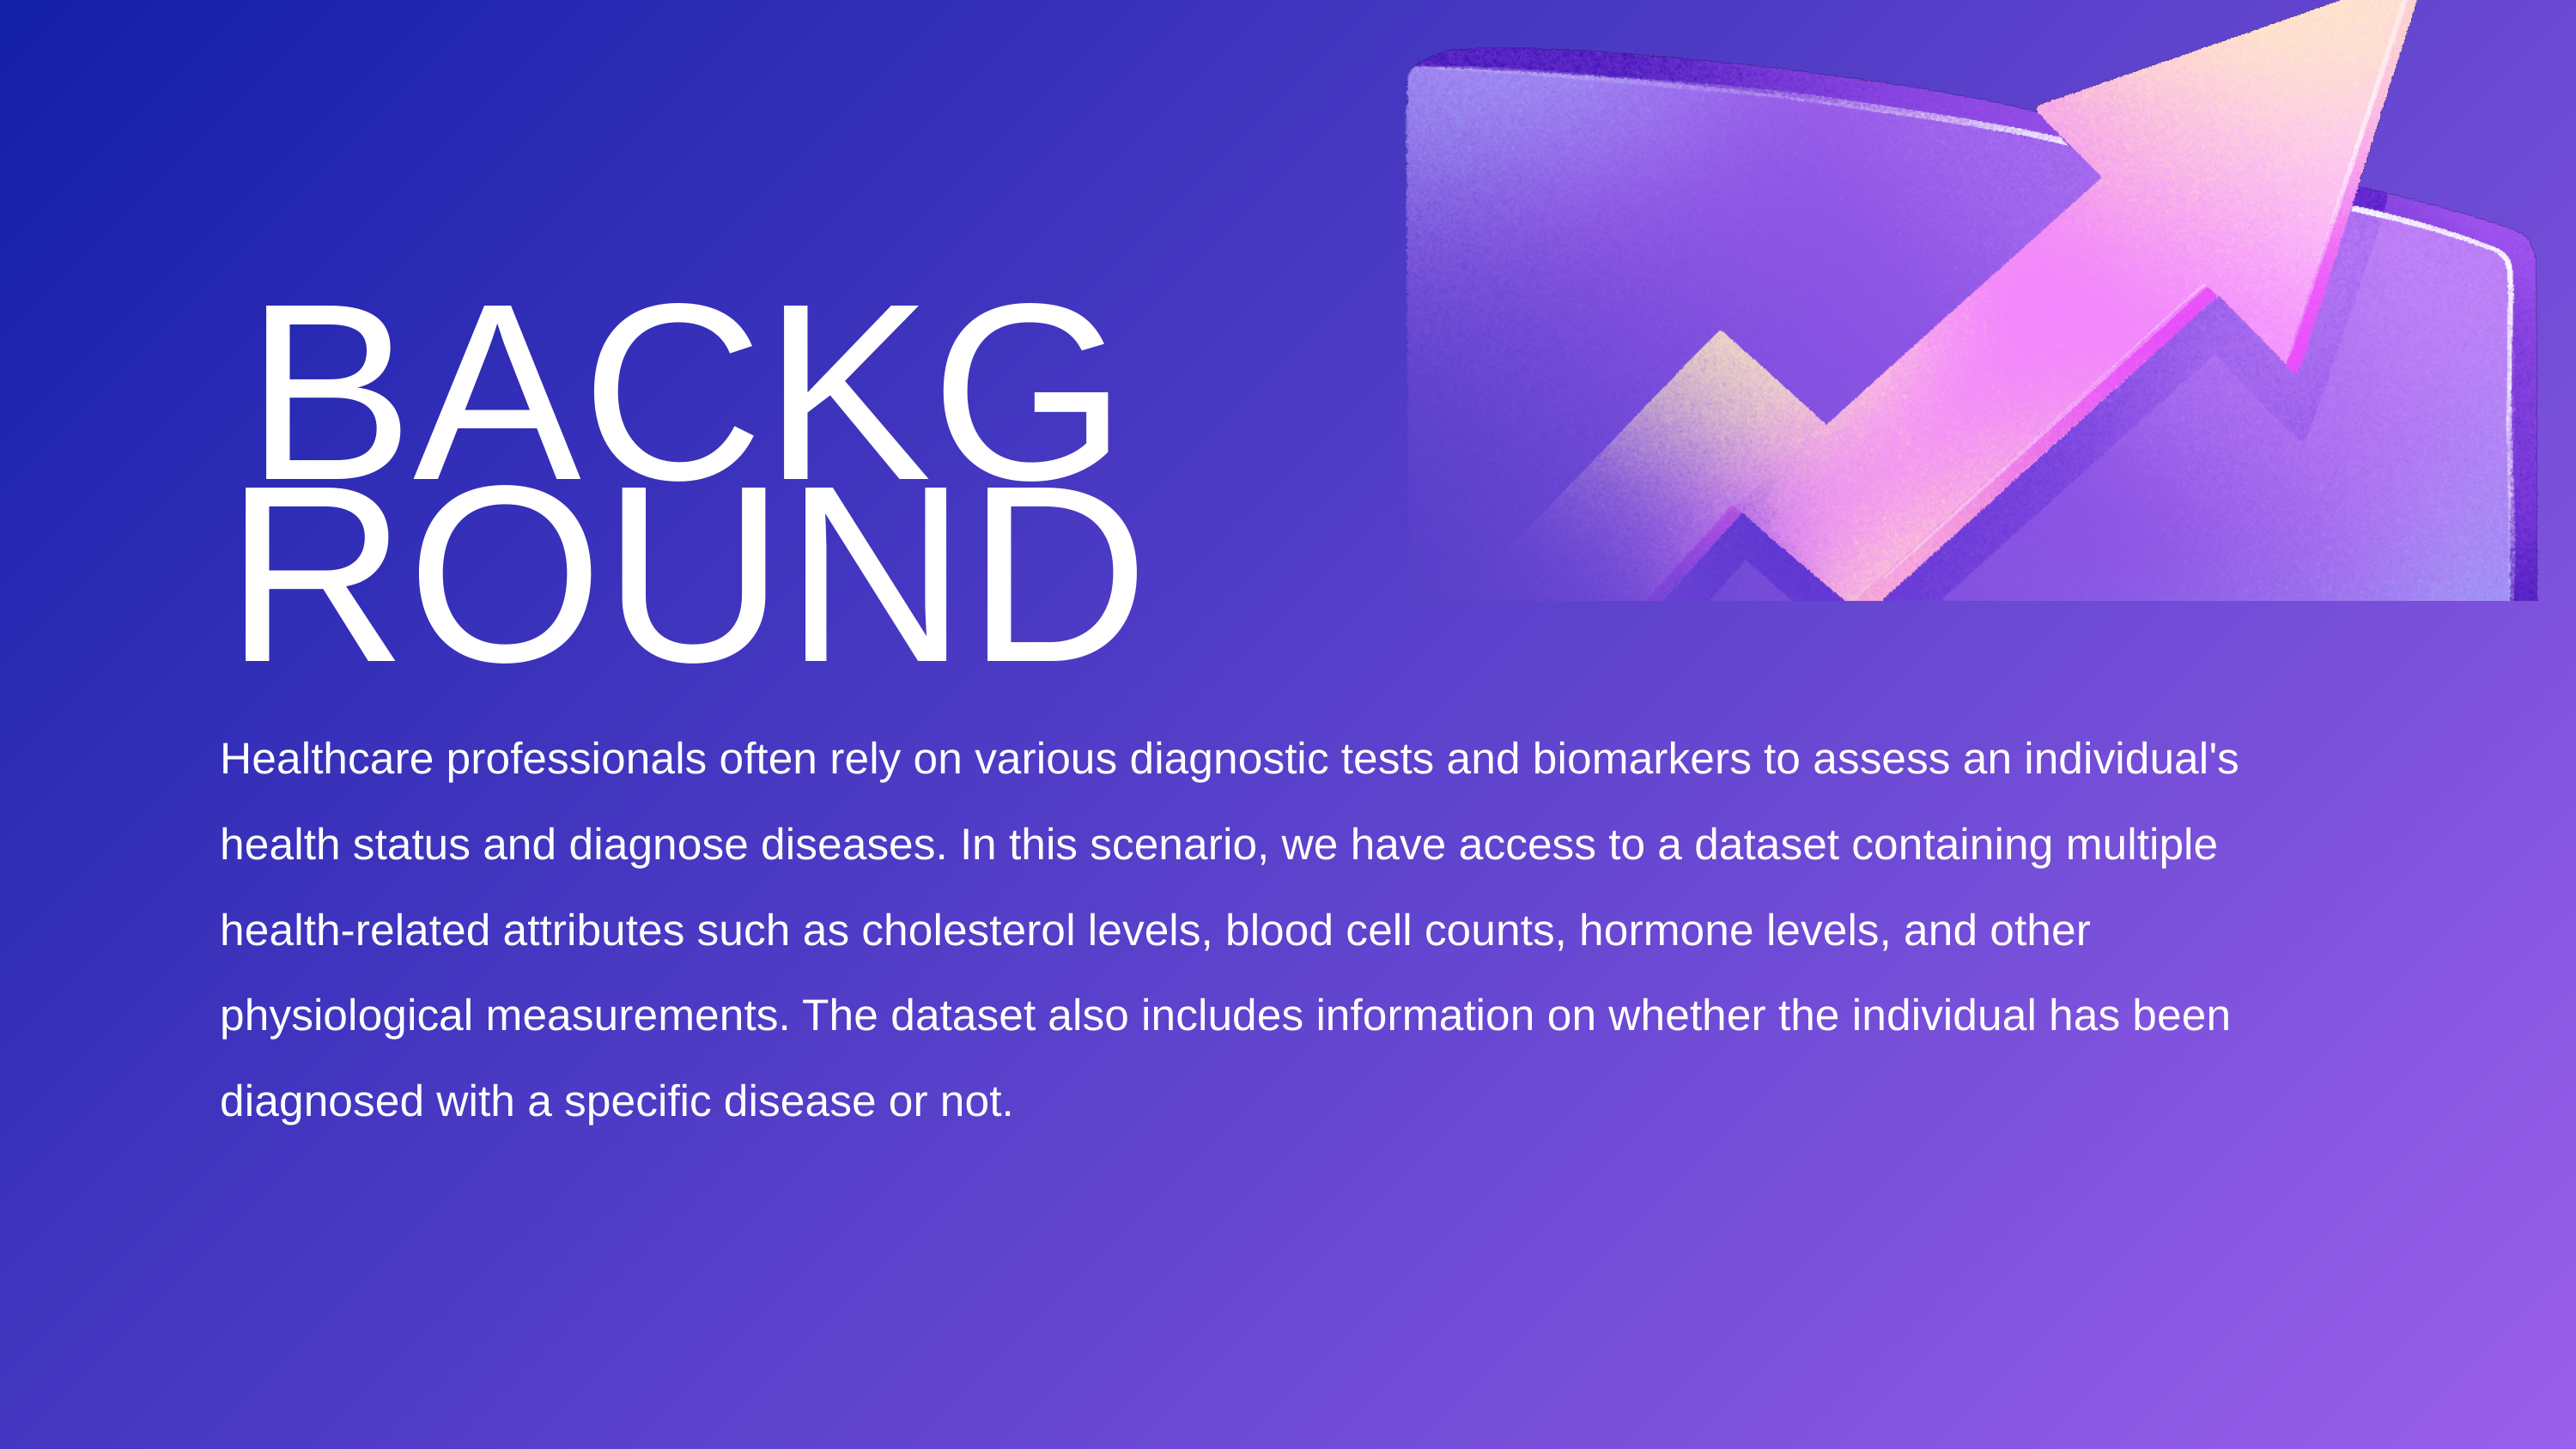

BACKGROUND
Healthcare professionals often rely on various diagnostic tests and biomarkers to assess an individual's
health status and diagnose diseases. In this scenario, we have access to a dataset containing multiple
health-related attributes such as cholesterol levels, blood cell counts, hormone levels, and other
physiological measurements. The dataset also includes information on whether the individual has been
diagnosed with a specific disease or not.